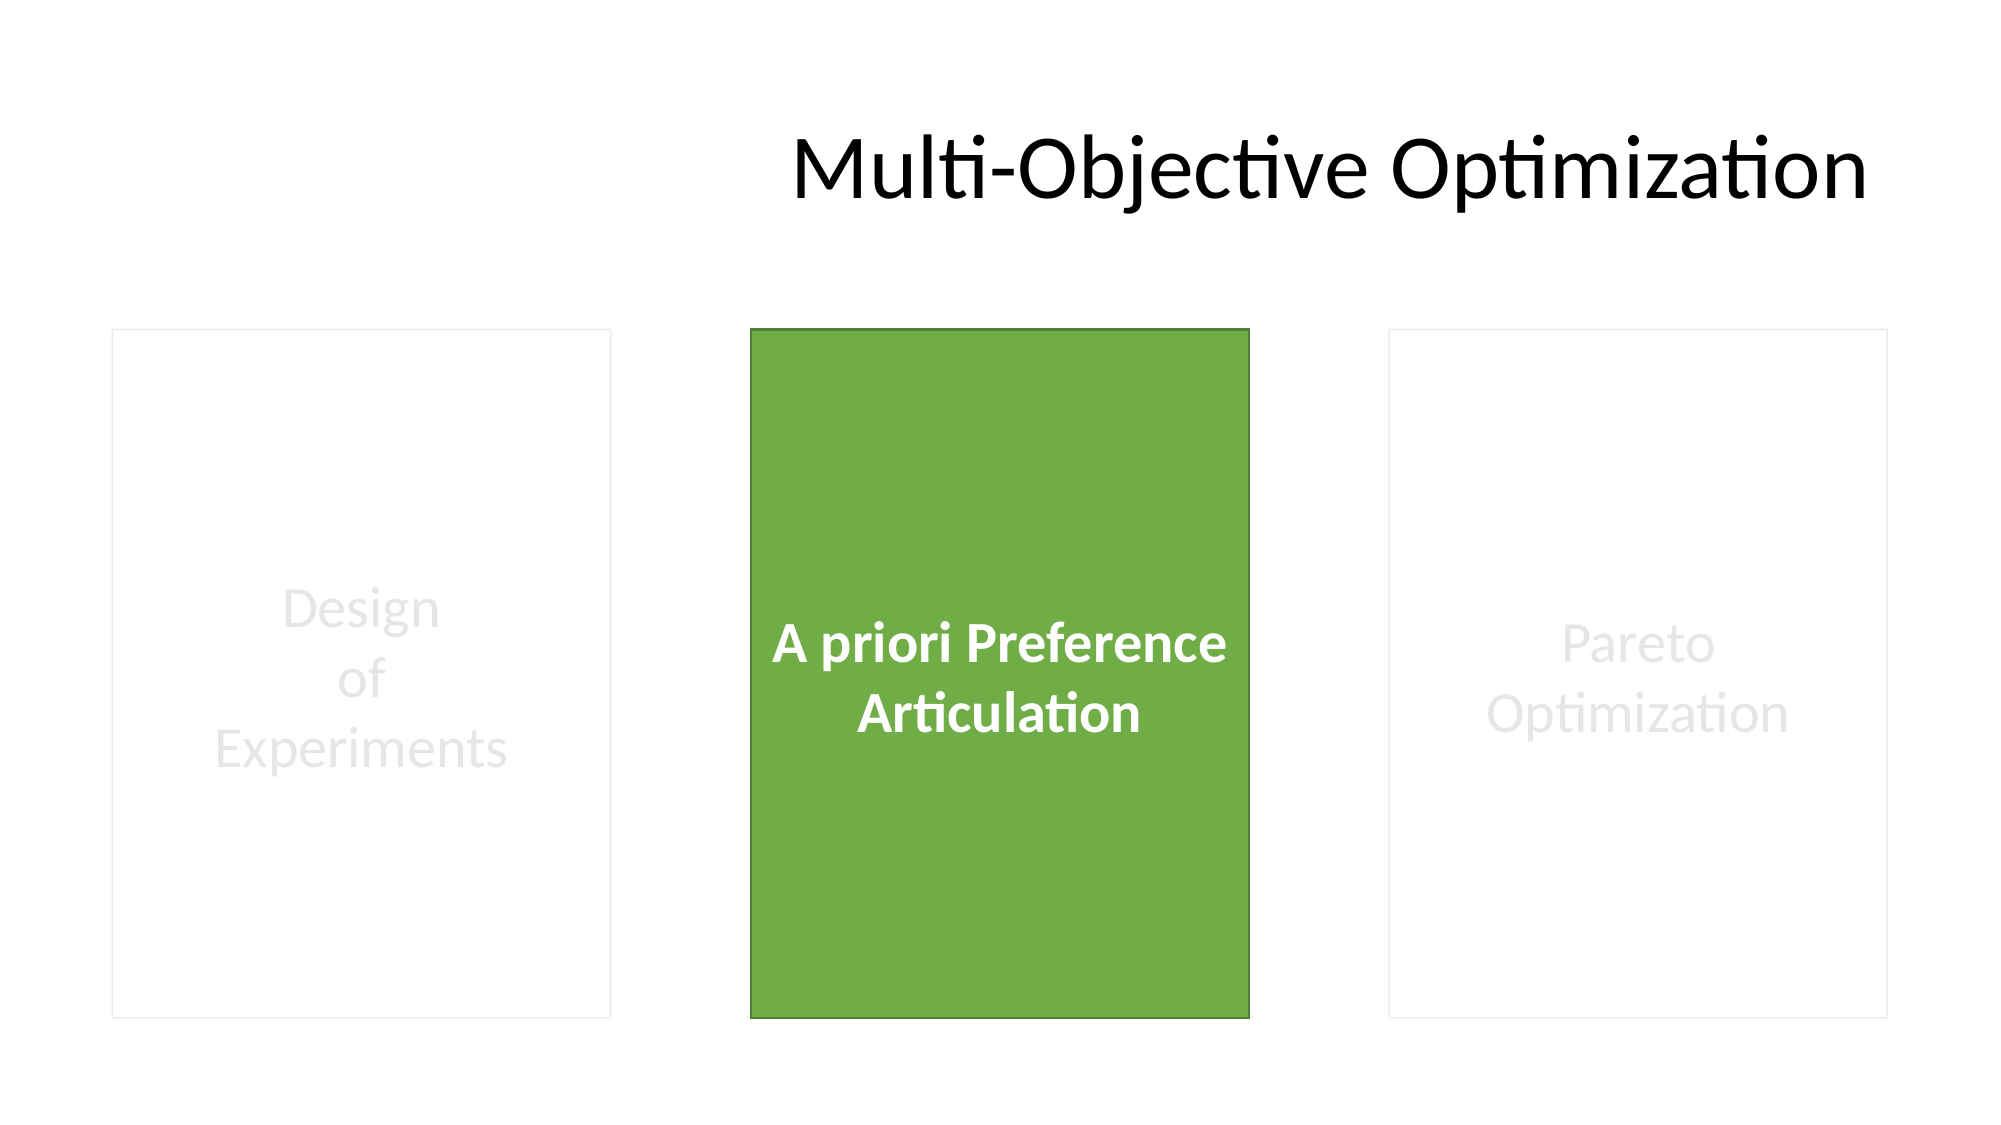

Multi-Objective Optimization
Pareto Optimization
A priori Preference Articulation
Design
of
Experiments